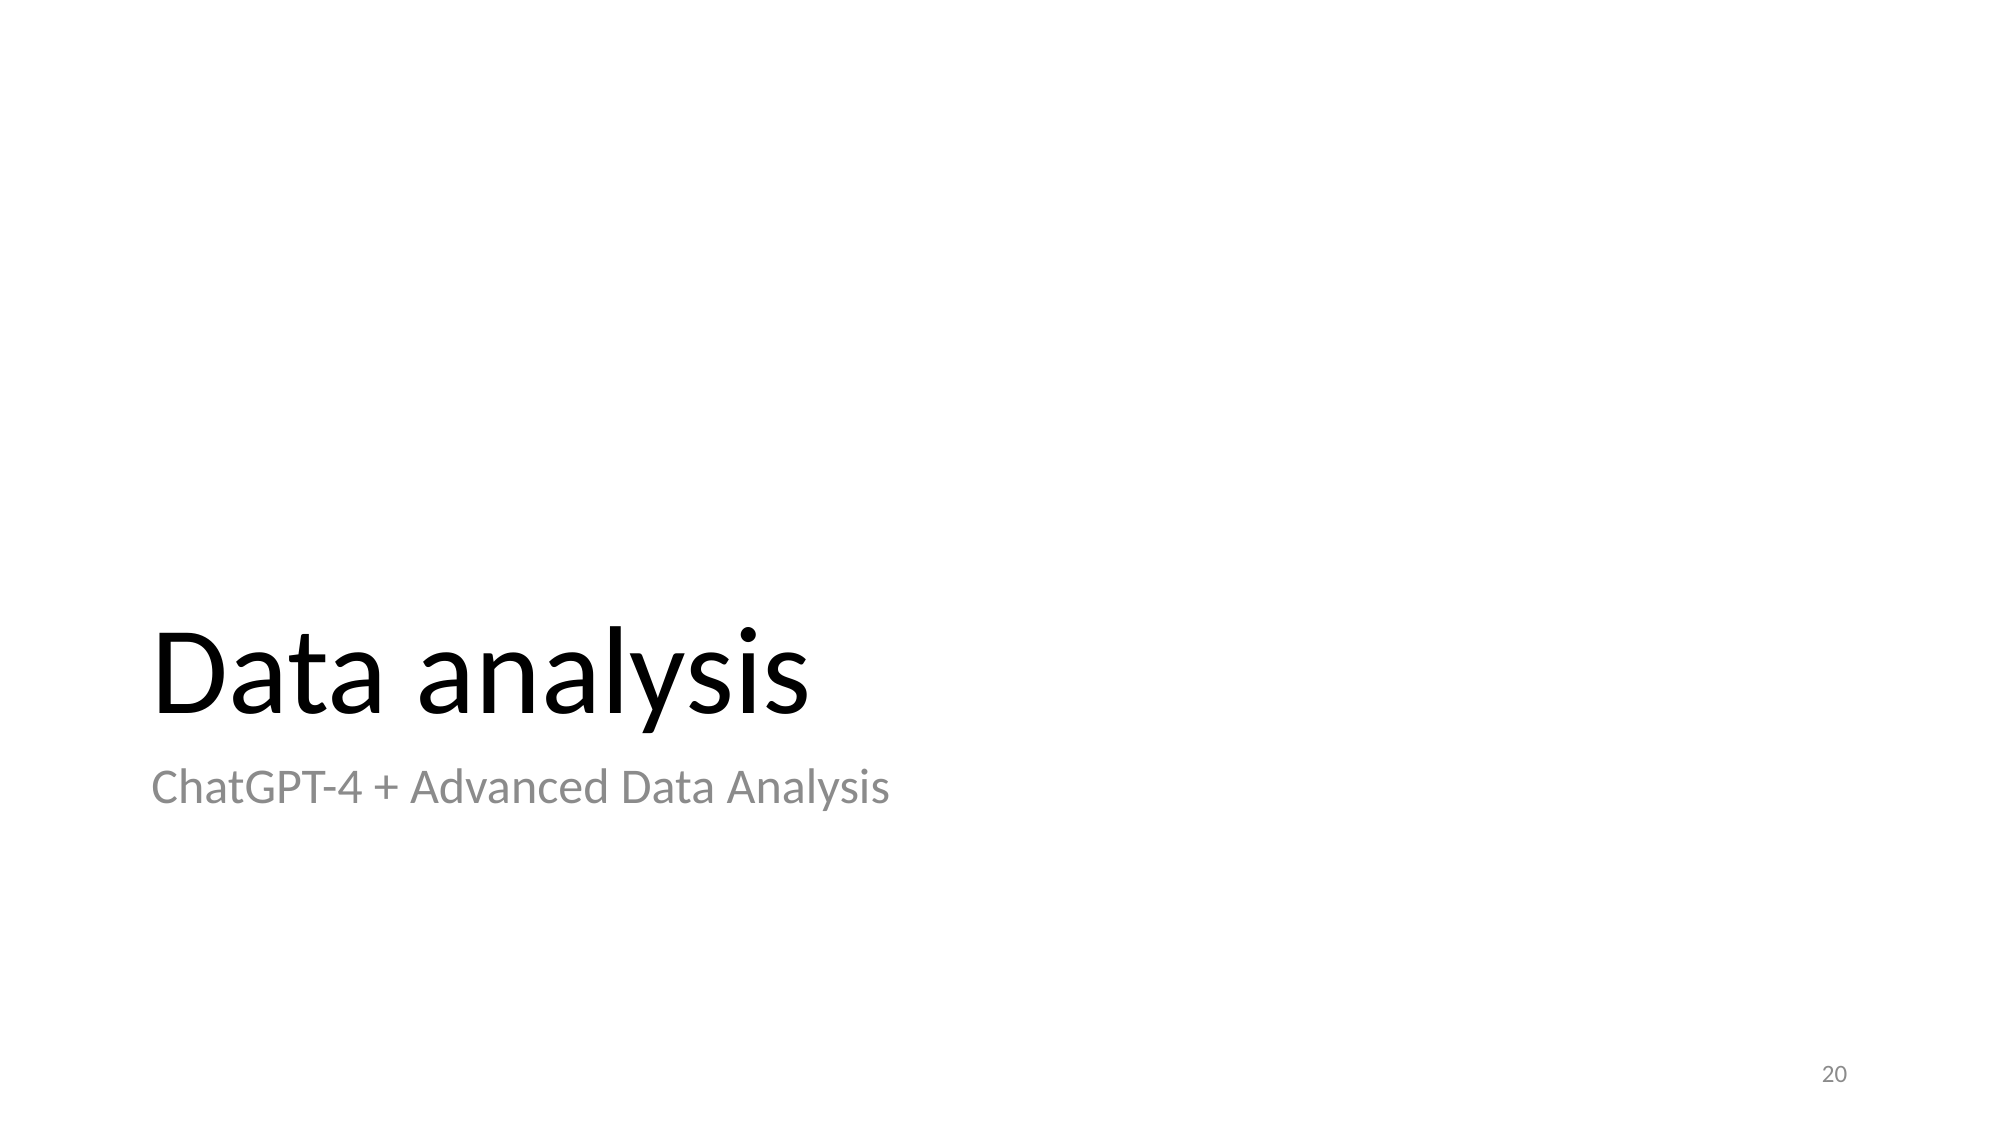

# Data analysis
ChatGPT-4 + Advanced Data Analysis
20